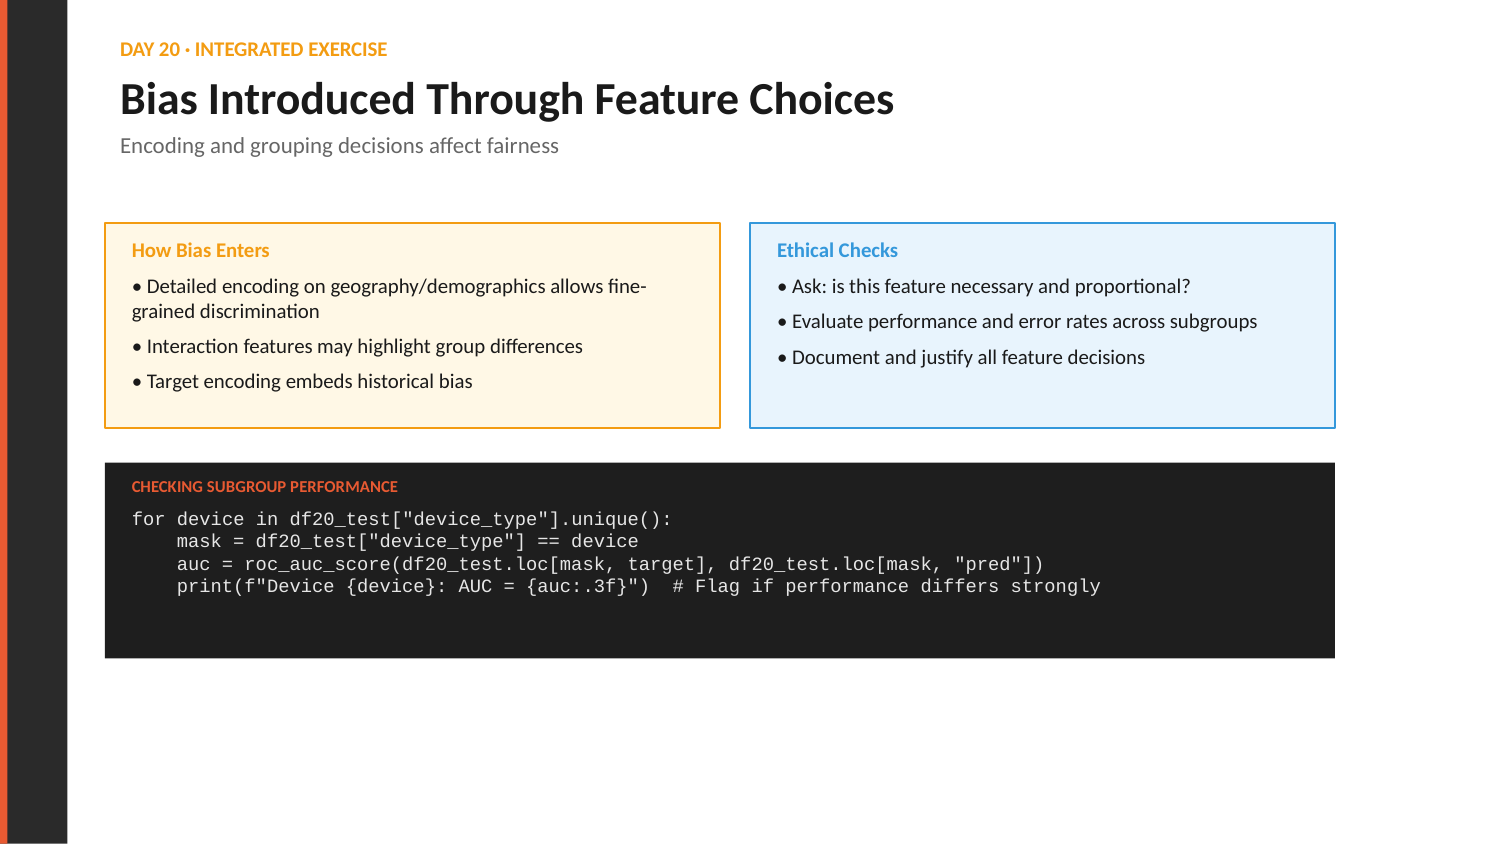

DAY 20 · INTEGRATED EXERCISE
Bias Introduced Through Feature Choices
Encoding and grouping decisions affect fairness

How Bias Enters
Ethical Checks
• Detailed encoding on geography/demographics allows fine-grained discrimination
• Interaction features may highlight group differences
• Target encoding embeds historical bias
• Ask: is this feature necessary and proportional?
• Evaluate performance and error rates across subgroups
• Document and justify all feature decisions

CHECKING SUBGROUP PERFORMANCE
for device in df20_test["device_type"].unique():
    mask = df20_test["device_type"] == device
    auc = roc_auc_score(df20_test.loc[mask, target], df20_test.loc[mask, "pred"])
    print(f"Device {device}: AUC = {auc:.3f}")  # Flag if performance differs strongly